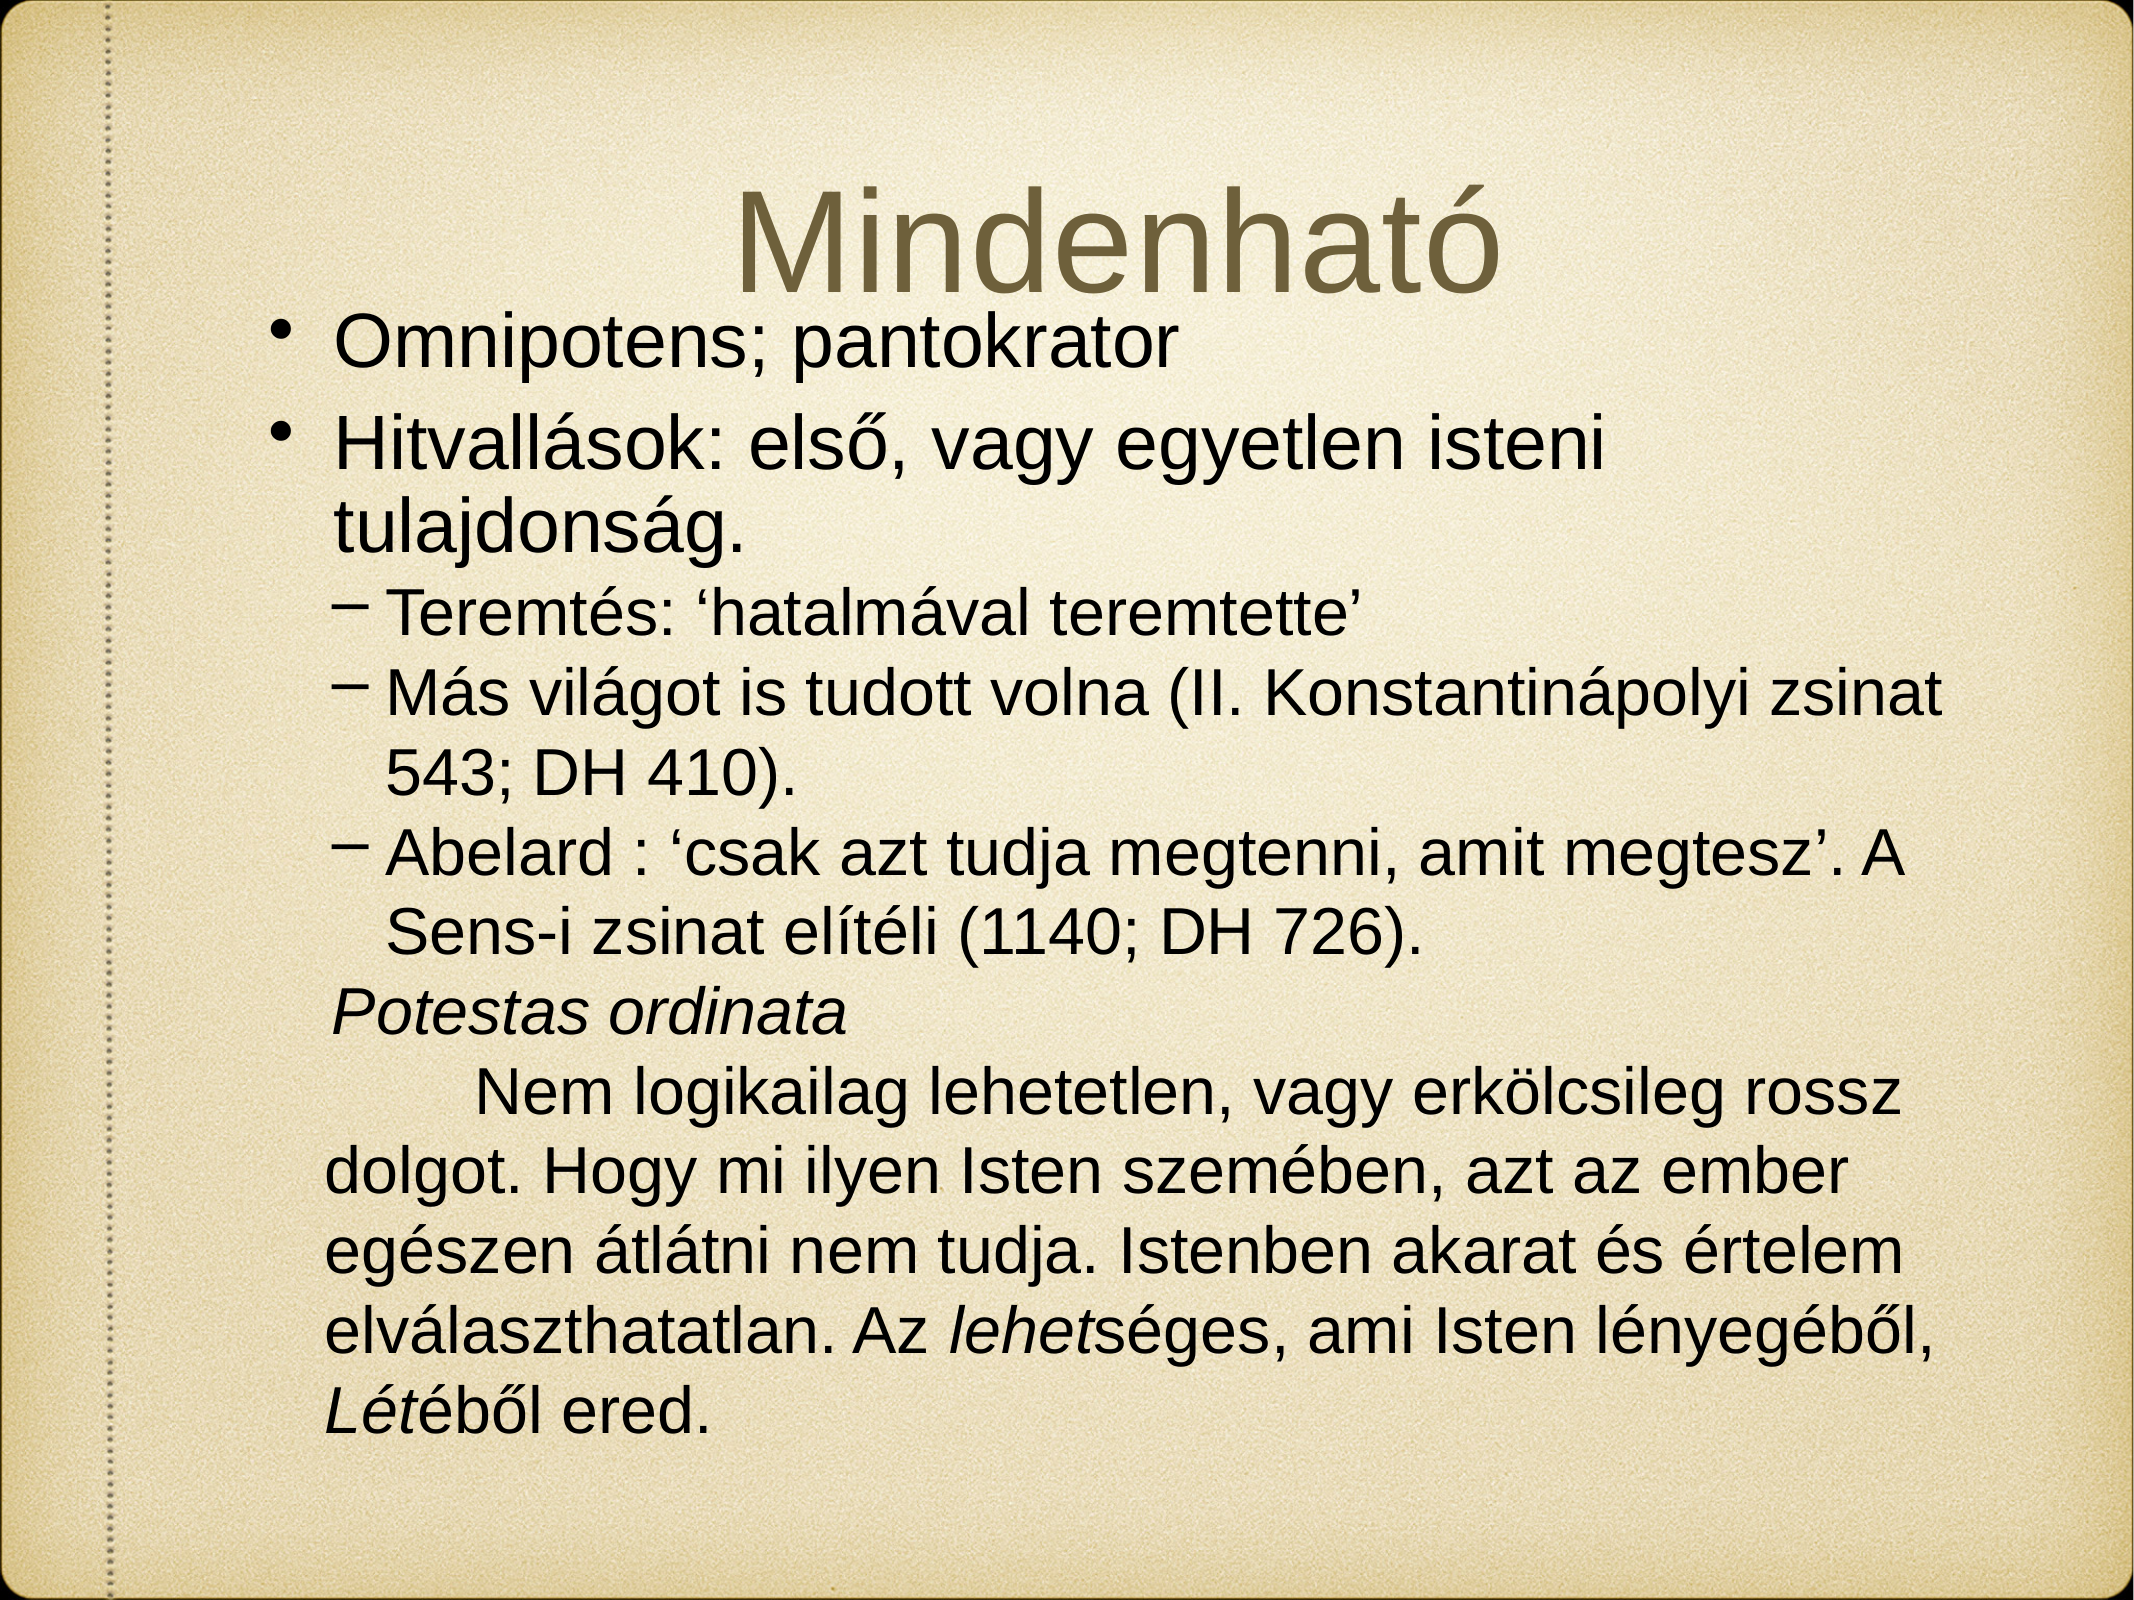

# Mindenható
Omnipotens; pantokrator
Hitvallások: első, vagy egyetlen isteni tulajdonság.
Teremtés: ‘hatalmával teremtette’
Más világot is tudott volna (II. Konstantinápolyi zsinat 543; DH 410).
Abelard : ‘csak azt tudja megtenni, amit megtesz’. A Sens-i zsinat elítéli (1140; DH 726).
Potestas ordinata
	Nem logikailag lehetetlen, vagy erkölcsileg rossz dolgot. Hogy mi ilyen Isten szemében, azt az ember egészen átlátni nem tudja. Istenben akarat és értelem elválaszthatatlan. Az lehetséges, ami Isten lényegéből, Létéből ered.